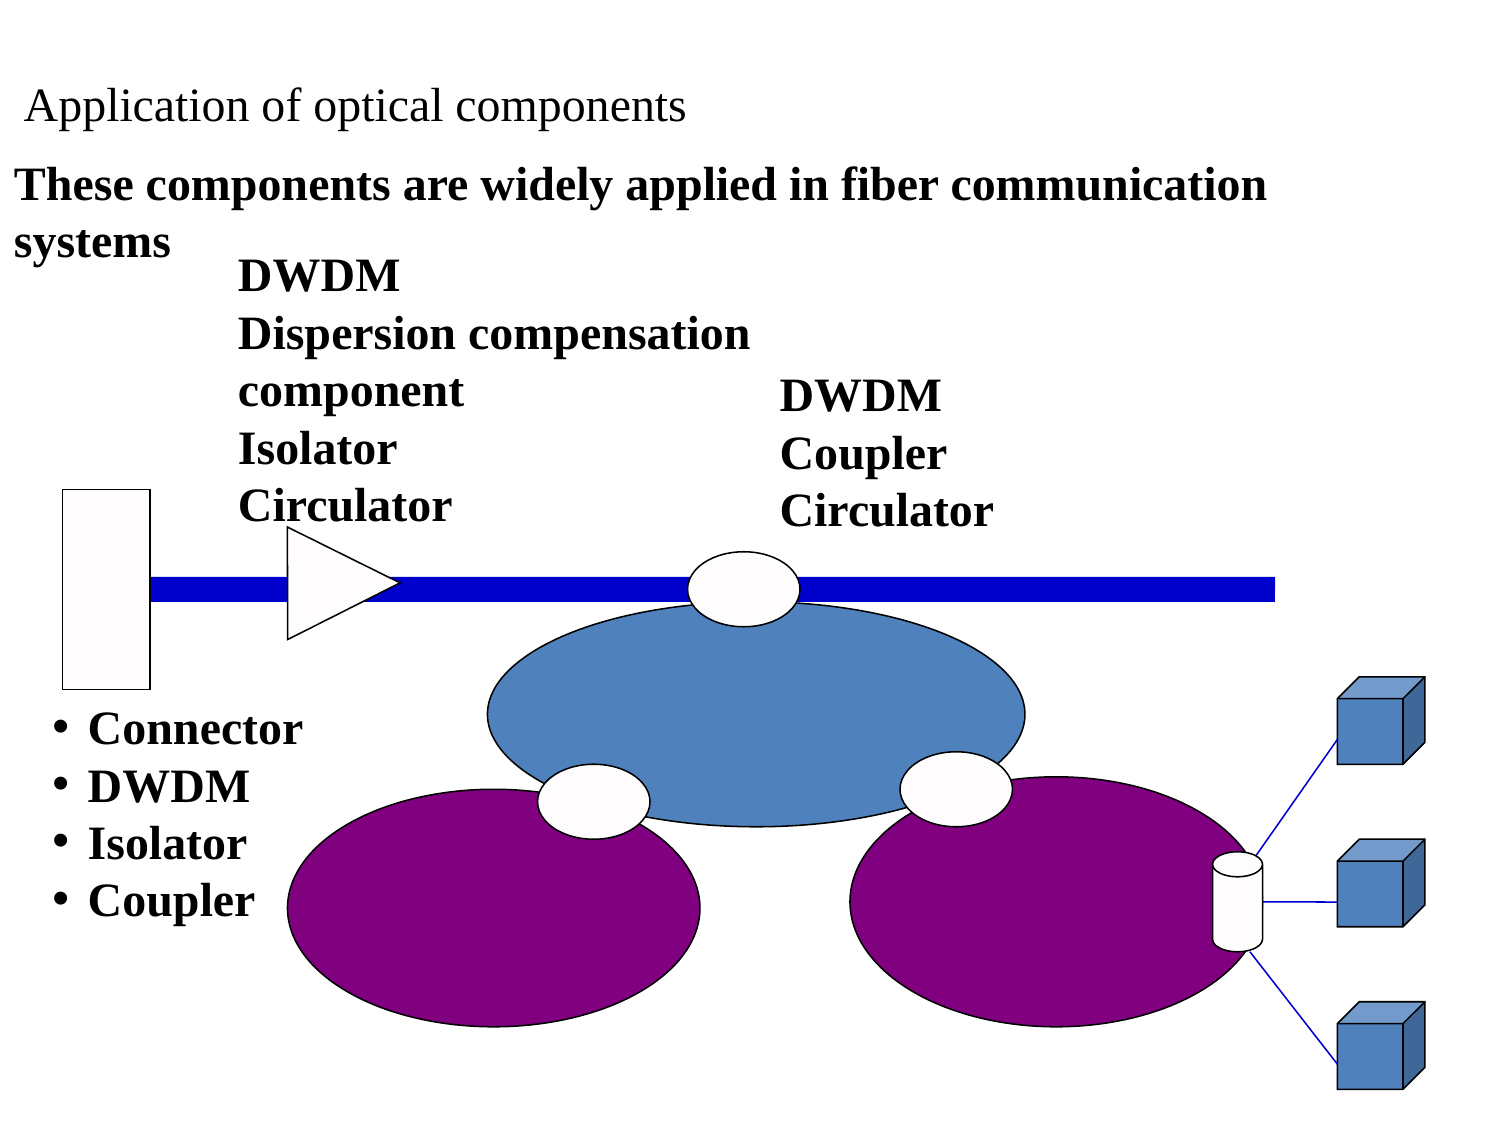

Application of optical components
These components are widely applied in fiber communication systems
DWDM
Dispersion compensation component
Isolator
Circulator

DWDM
Coupler
Circulator

Connector
DWDM
Isolator
Coupler